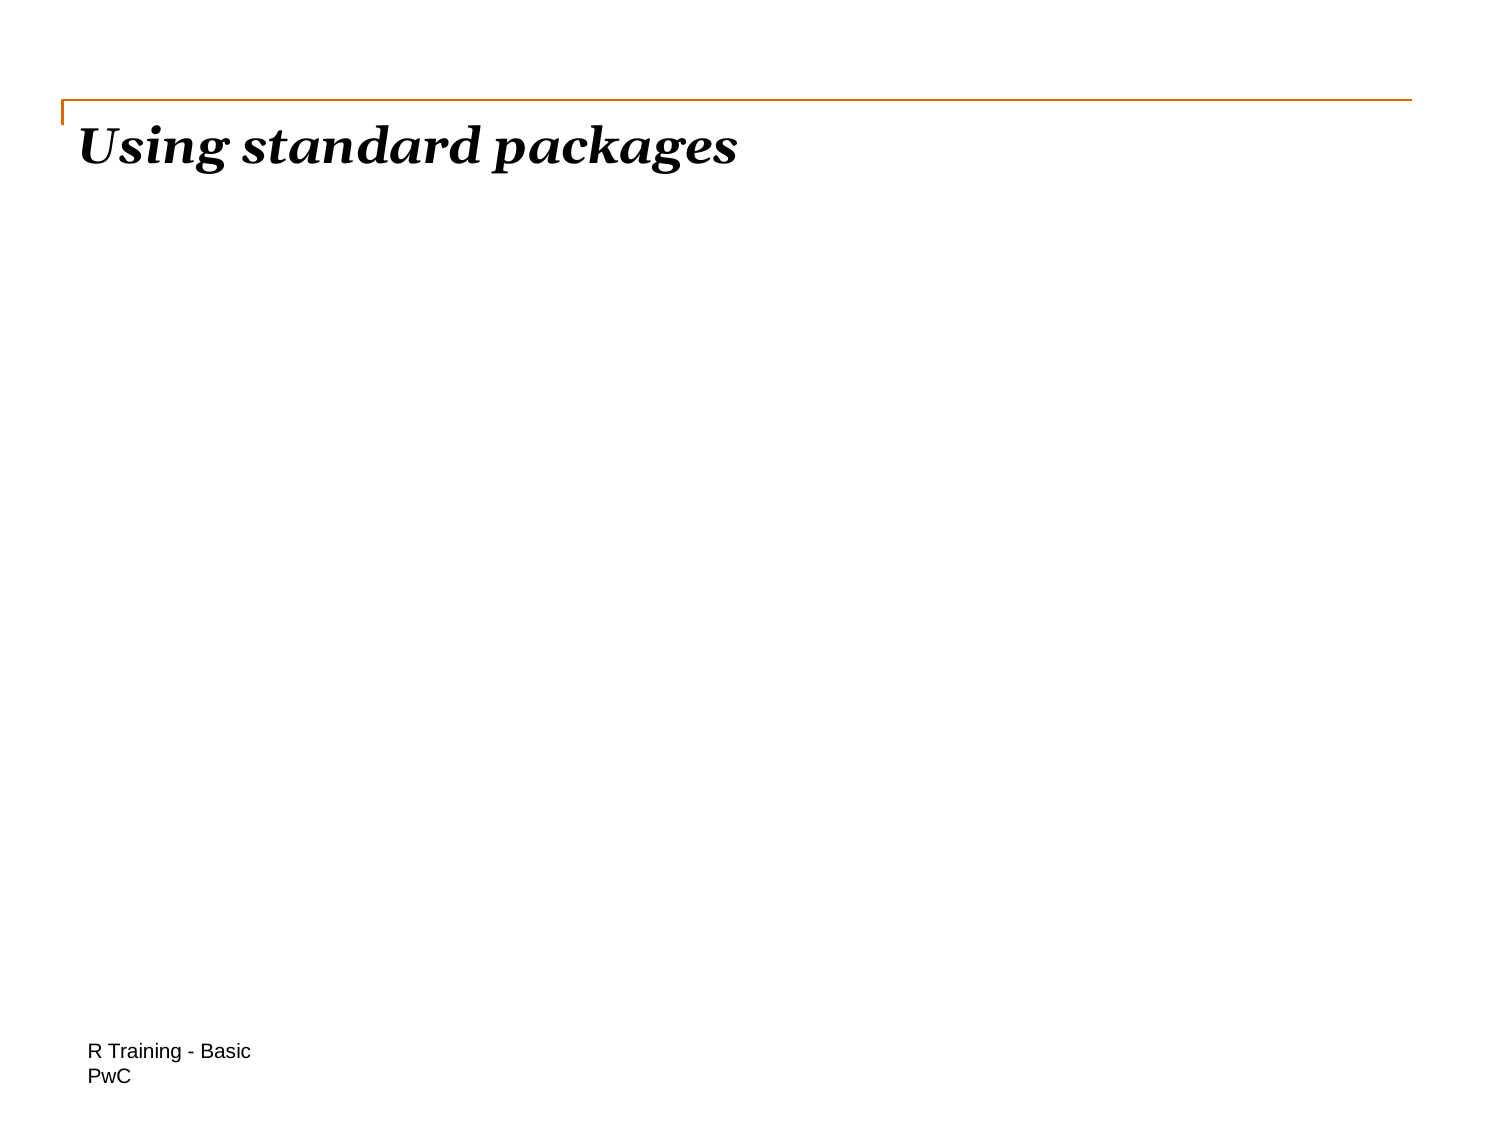

# Using standard packages
R Training - Basic